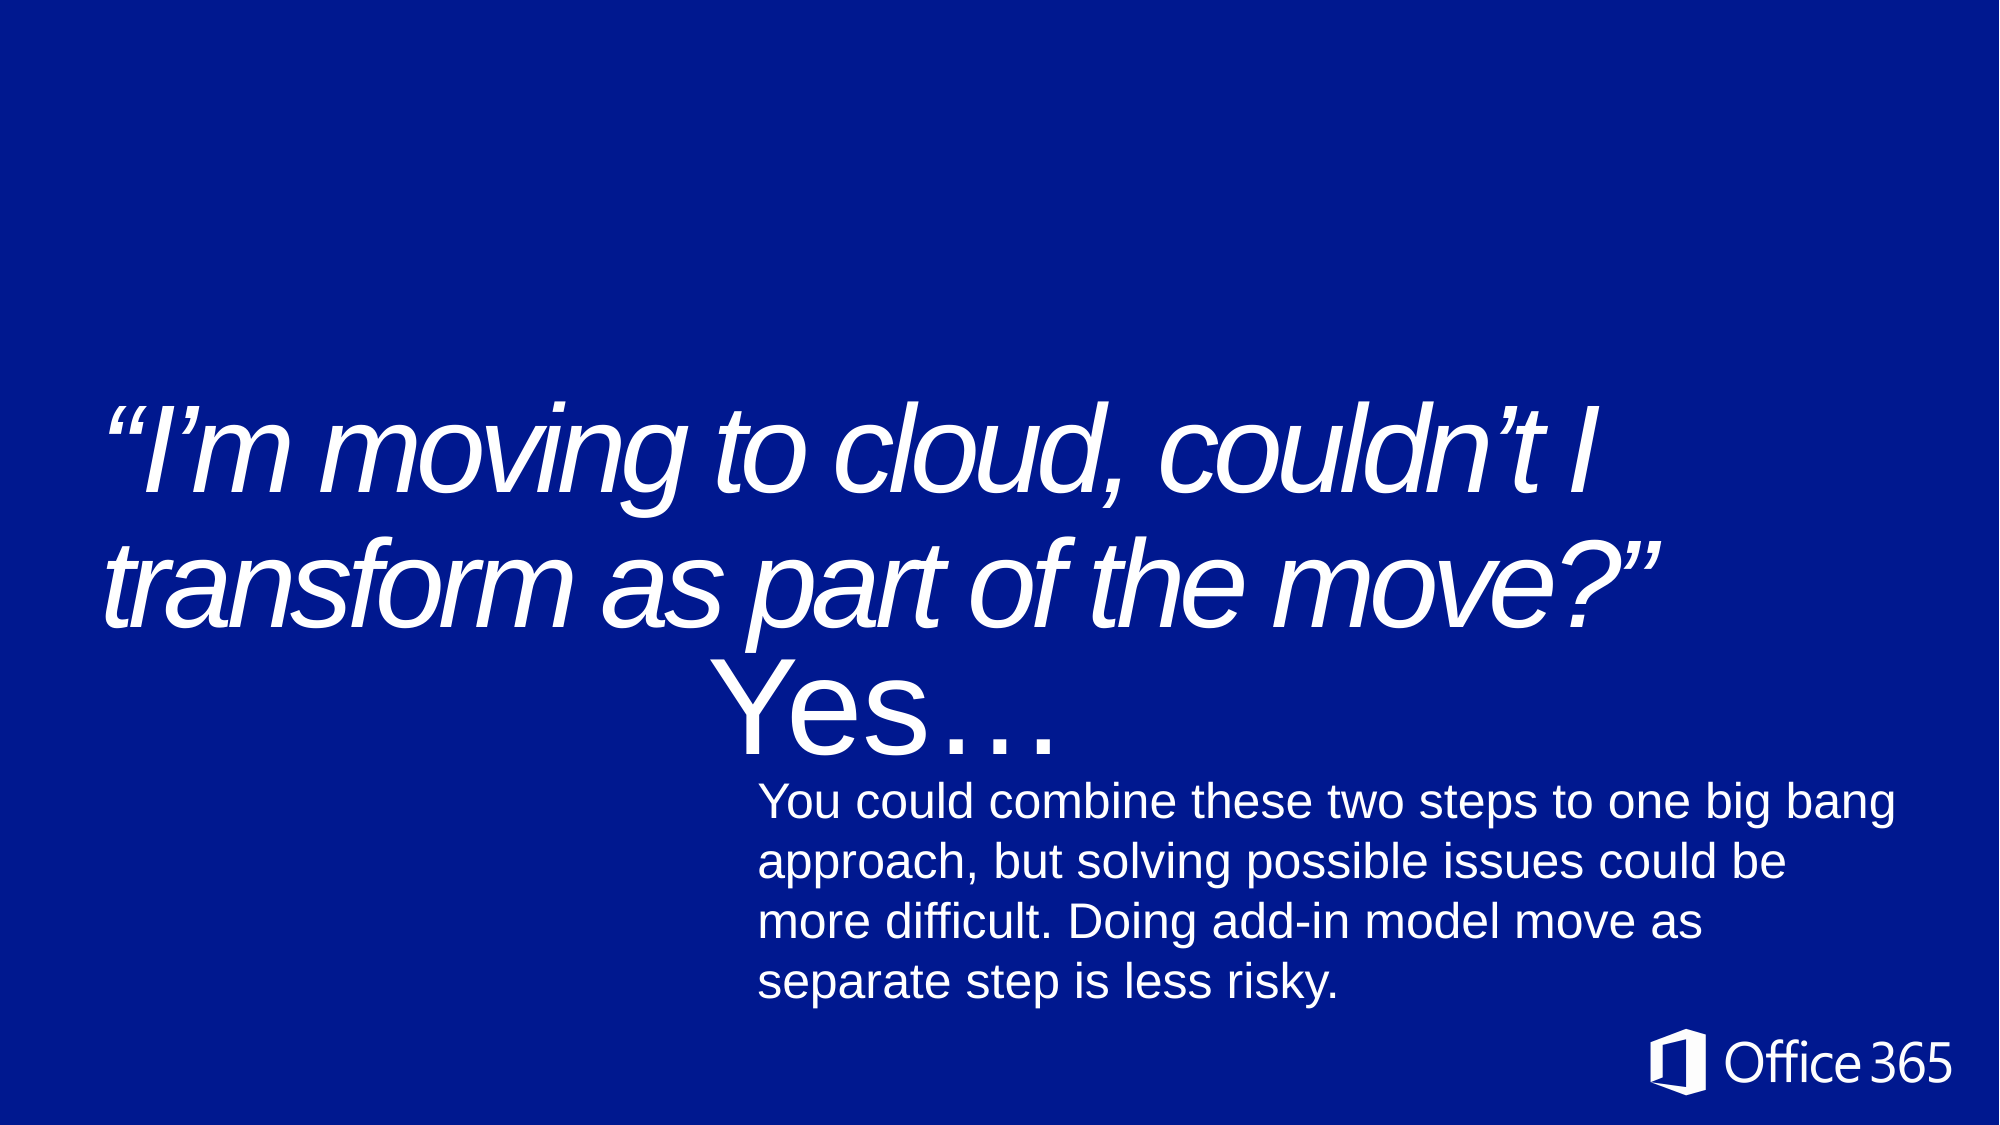

# “I’m moving to cloud, couldn’t I transform as part of the move?”
Yes…
You could combine these two steps to one big bang approach, but solving possible issues could be more difficult. Doing add-in model move as separate step is less risky.